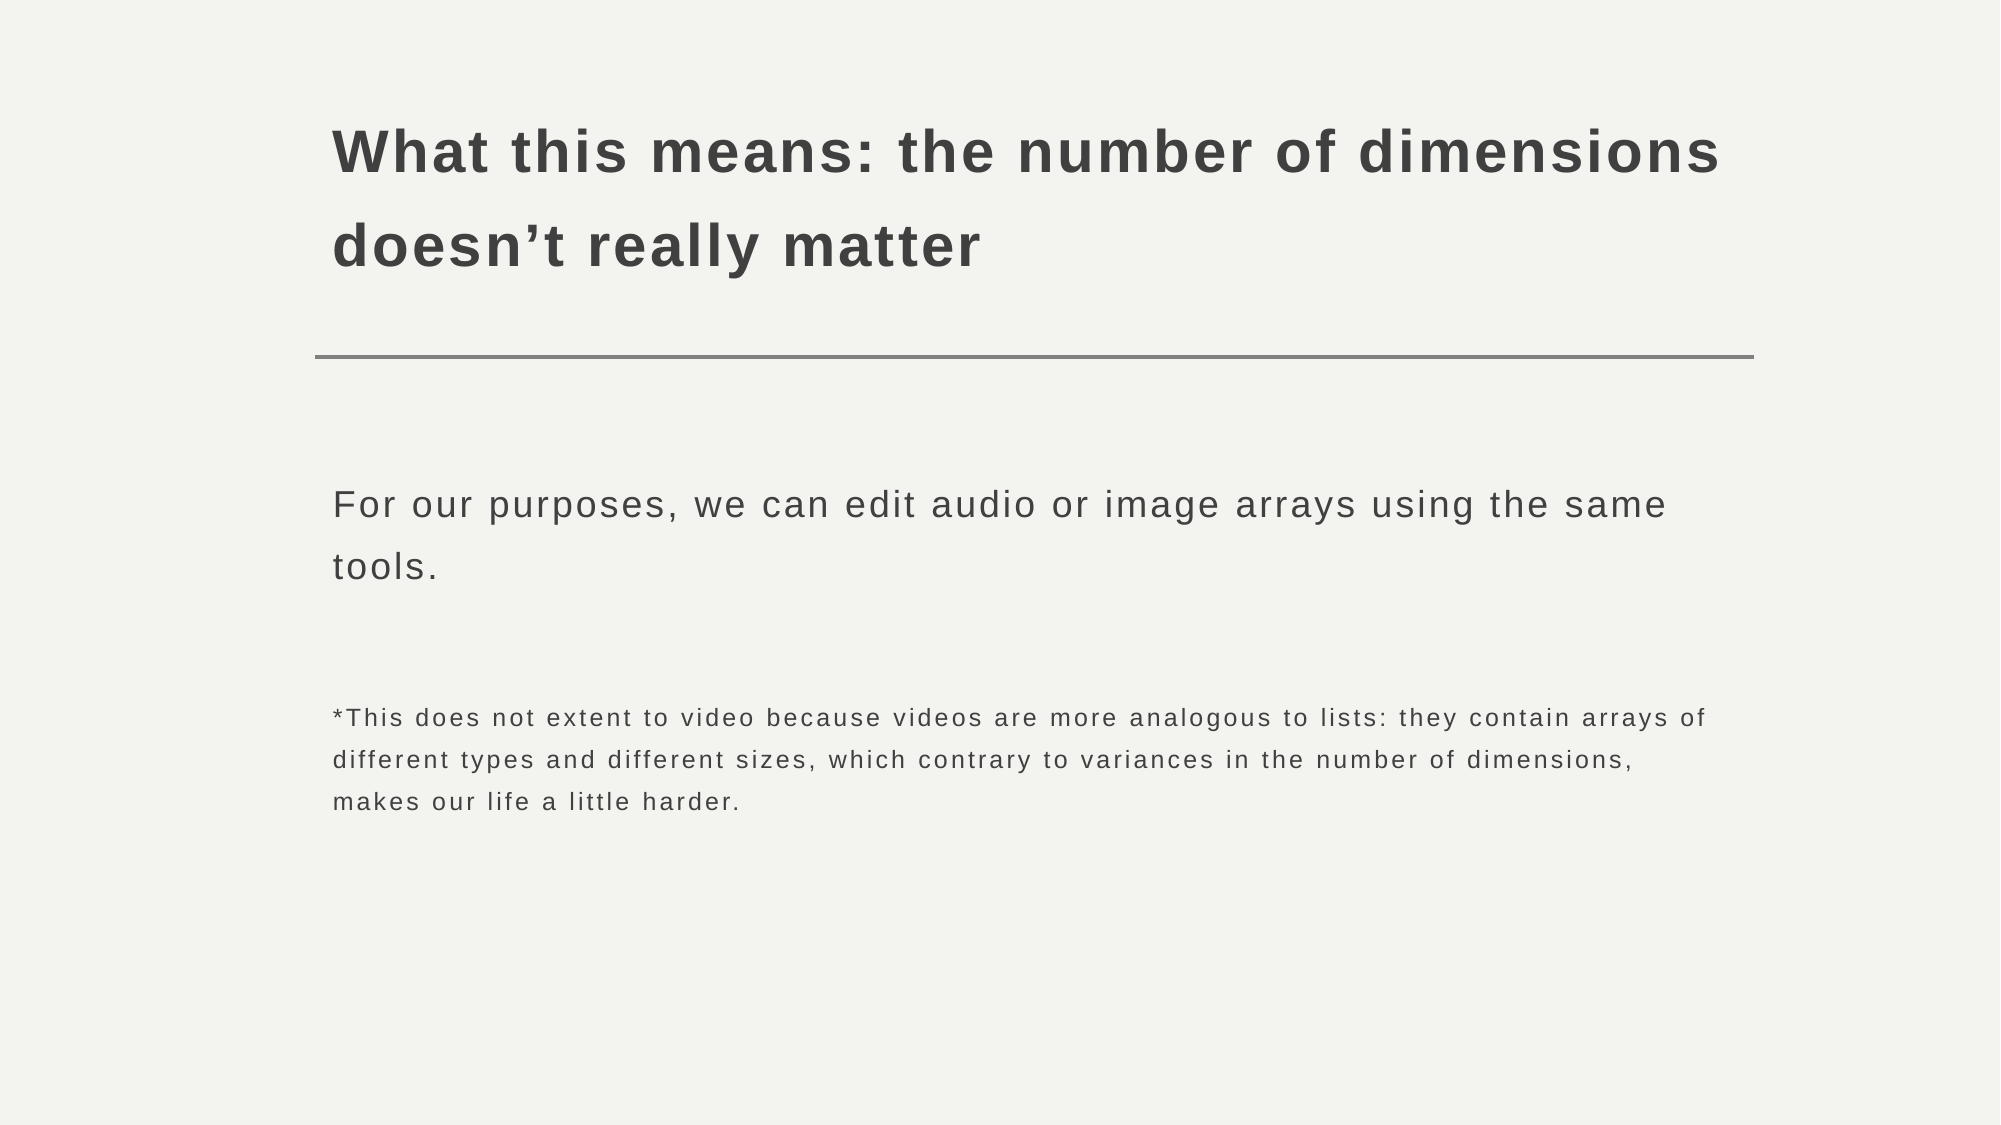

# What this means: the number of dimensions doesn’t really matter

For our purposes, we can edit audio or image arrays using the same tools.

*This does not extent to video because videos are more analogous to lists: they contain arrays of different types and different sizes, which contrary to variances in the number of dimensions, makes our life a little harder.